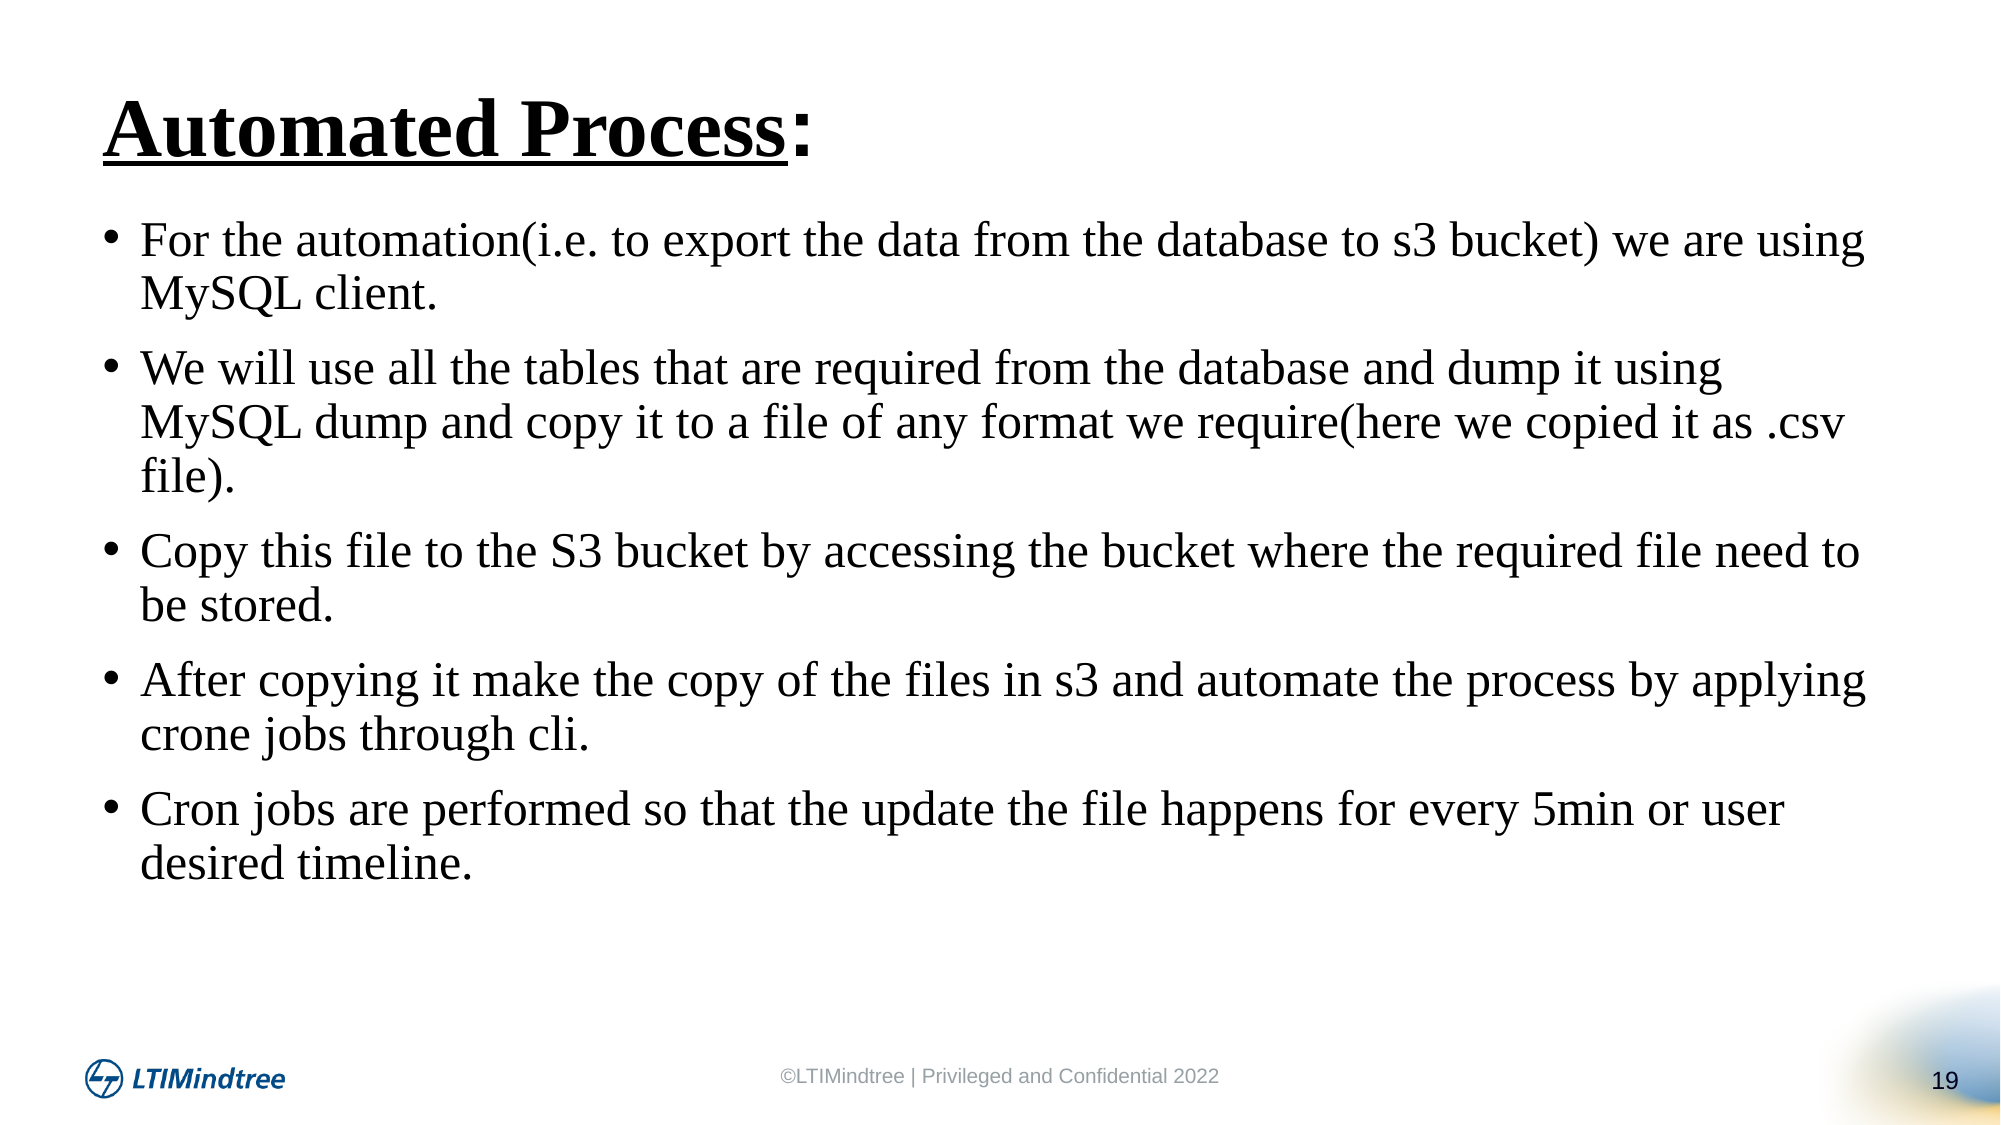

Automated Process:
For the automation(i.e. to export the data from the database to s3 bucket) we are using MySQL client.
We will use all the tables that are required from the database and dump it using MySQL dump and copy it to a file of any format we require(here we copied it as .csv file).
Copy this file to the S3 bucket by accessing the bucket where the required file need to be stored.
After copying it make the copy of the files in s3 and automate the process by applying crone jobs through cli.
Cron jobs are performed so that the update the file happens for every 5min or user desired timeline.